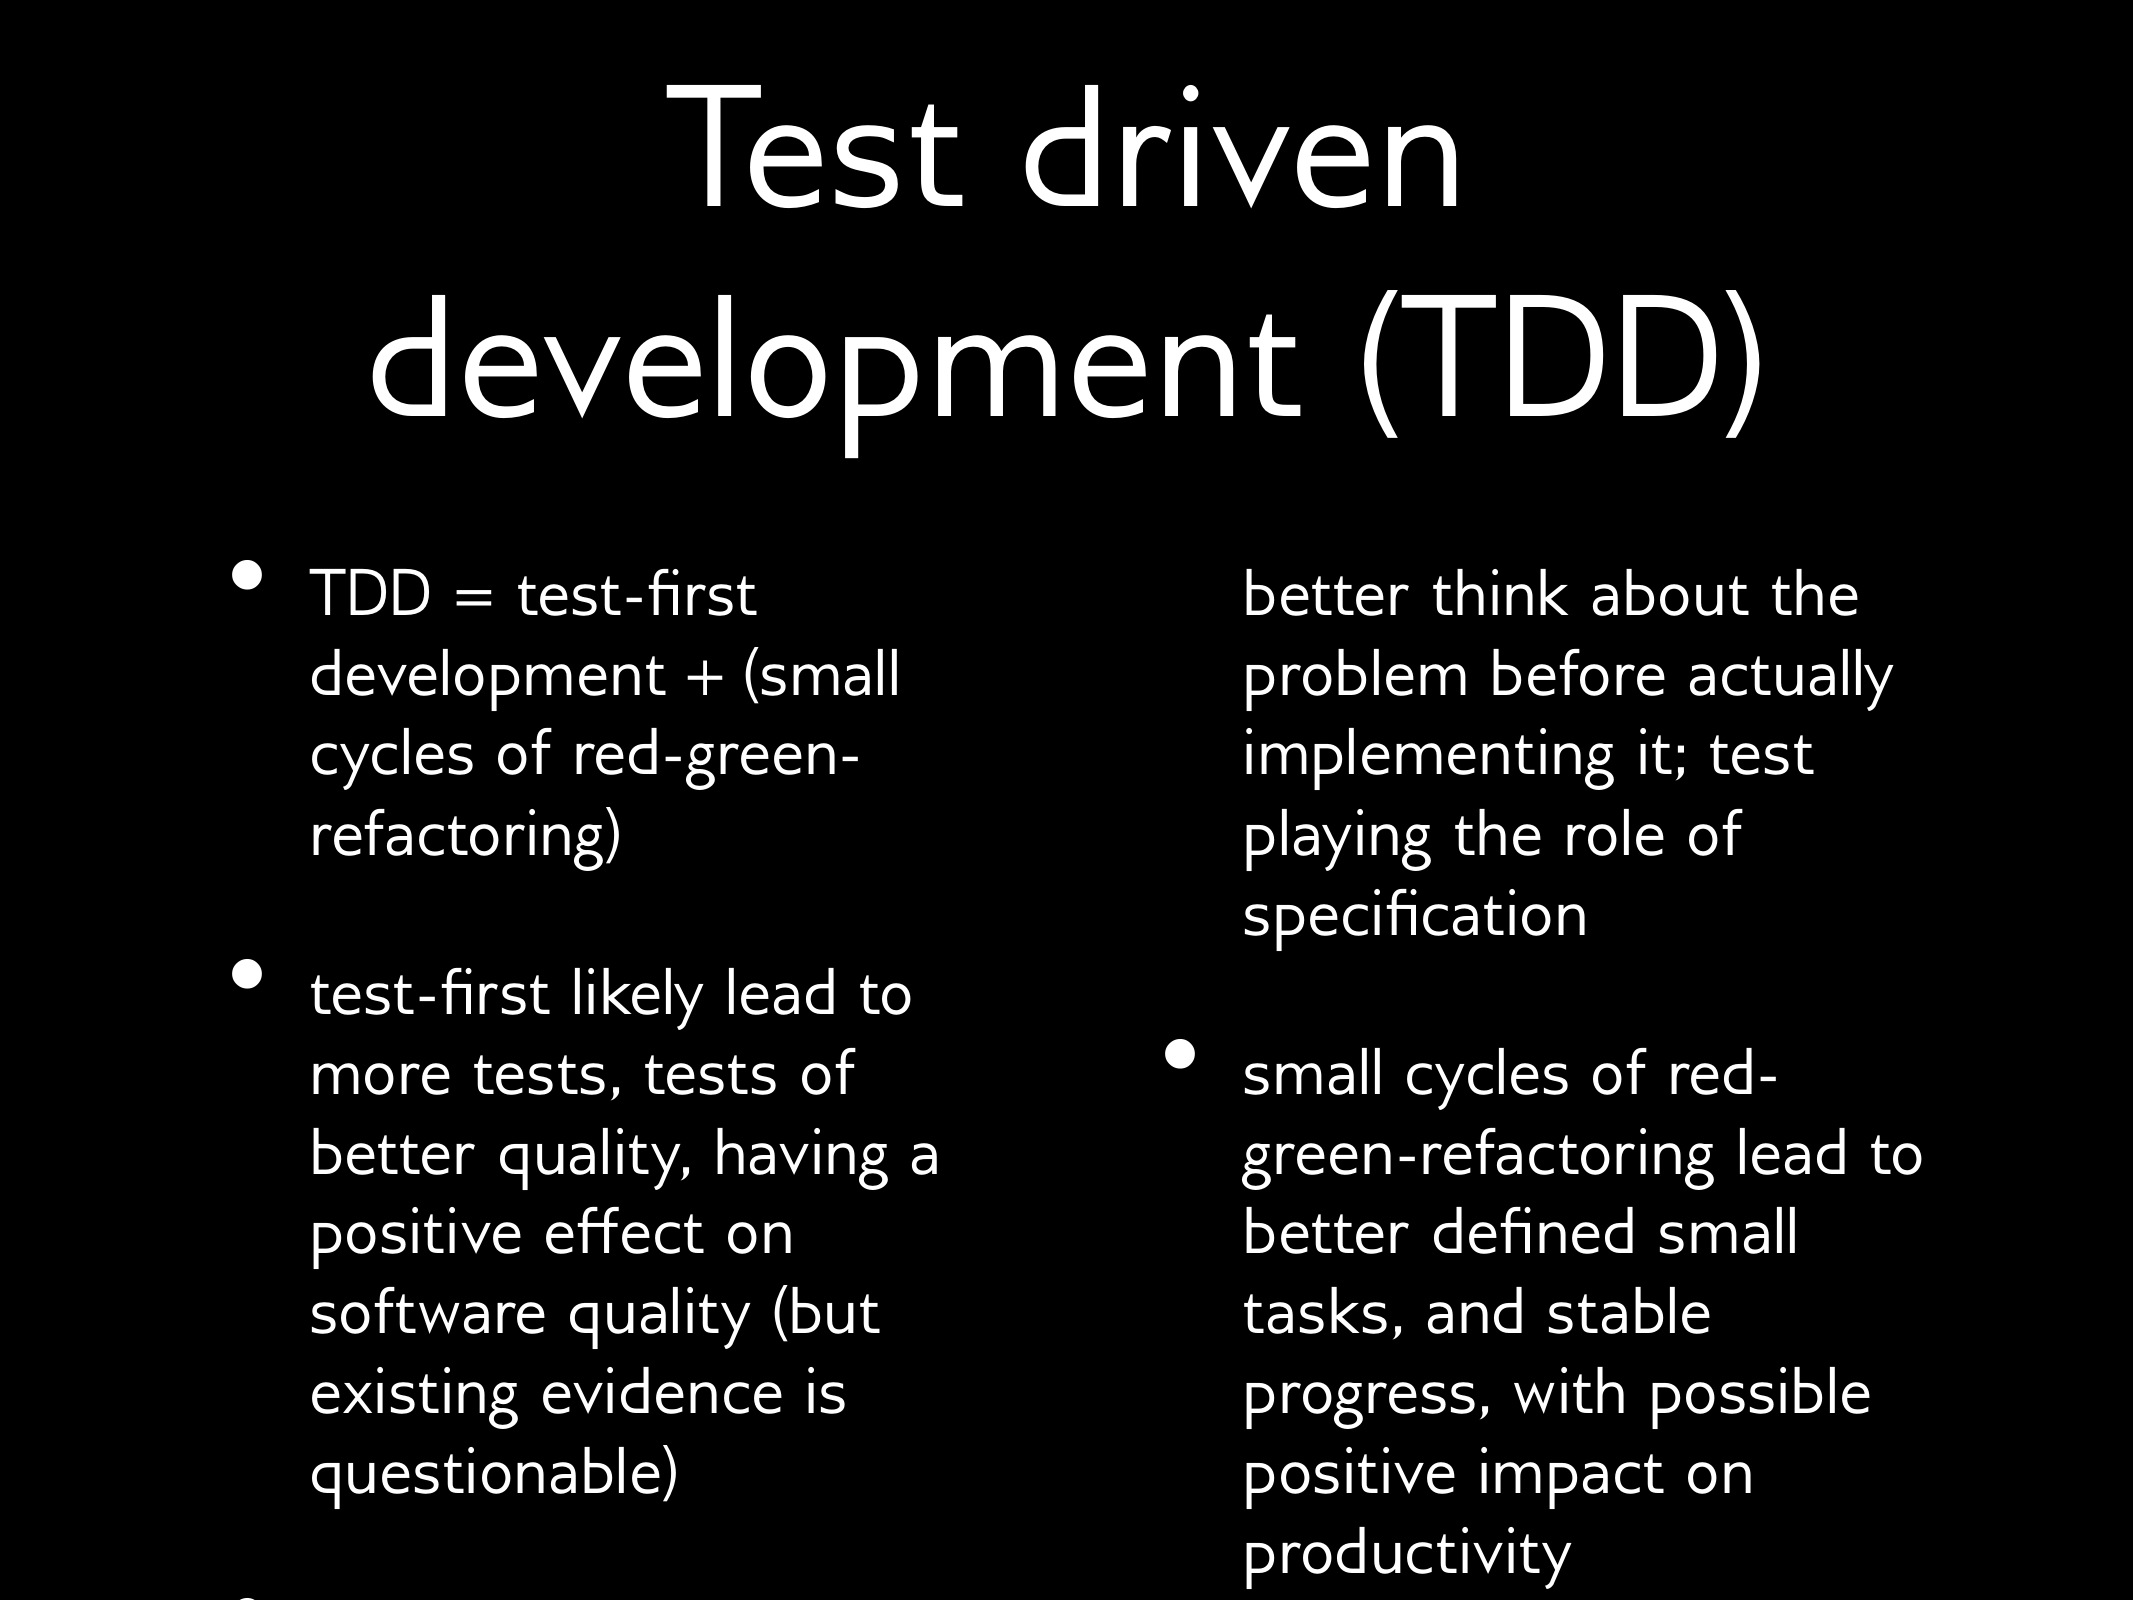

# Test driven development (TDD)
TDD = test-first development + (small cycles of red-green-refactoring)
test-first likely lead to more tests, tests of better quality, having a positive effect on software quality (but existing evidence is questionable)
it might also help to better think about the problem before actually implementing it; test playing the role of specification
small cycles of red-green-refactoring lead to better defined small tasks, and stable progress, with possible positive impact on productivity